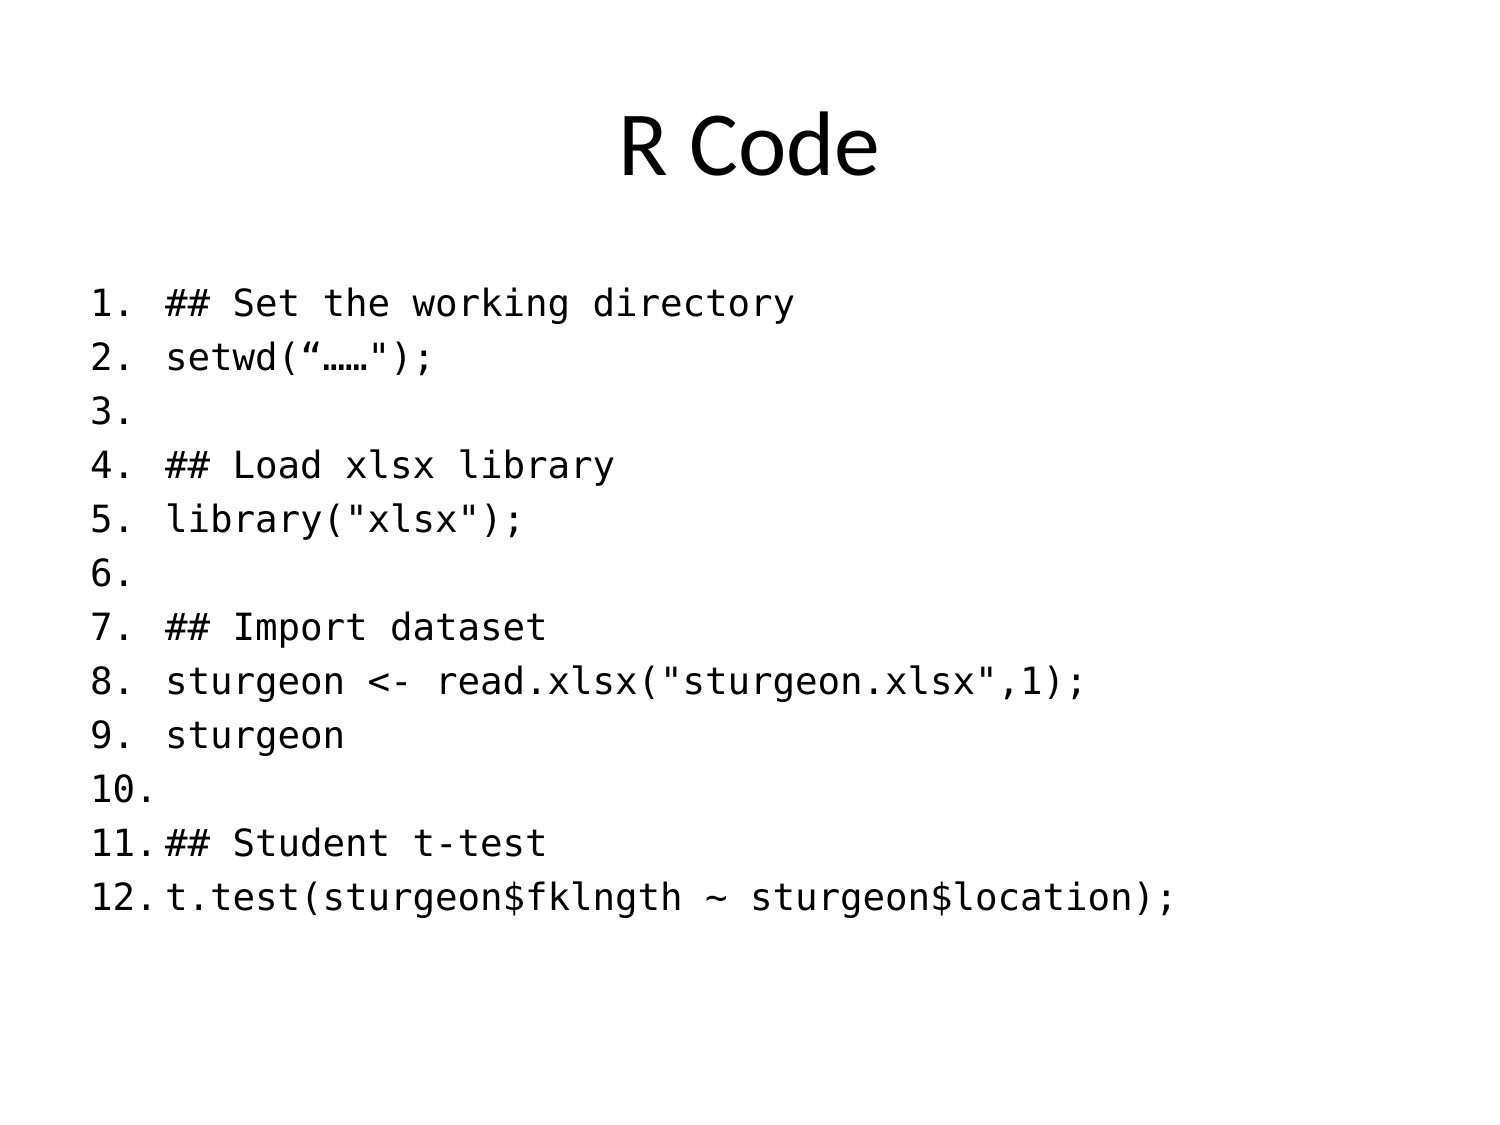

# R Code
## Set the working directory
setwd(“……");

## Load xlsx library
library("xlsx");

## Import dataset
sturgeon <- read.xlsx("sturgeon.xlsx",1);
sturgeon

## Student t-test
t.test(sturgeon$fklngth ~ sturgeon$location);